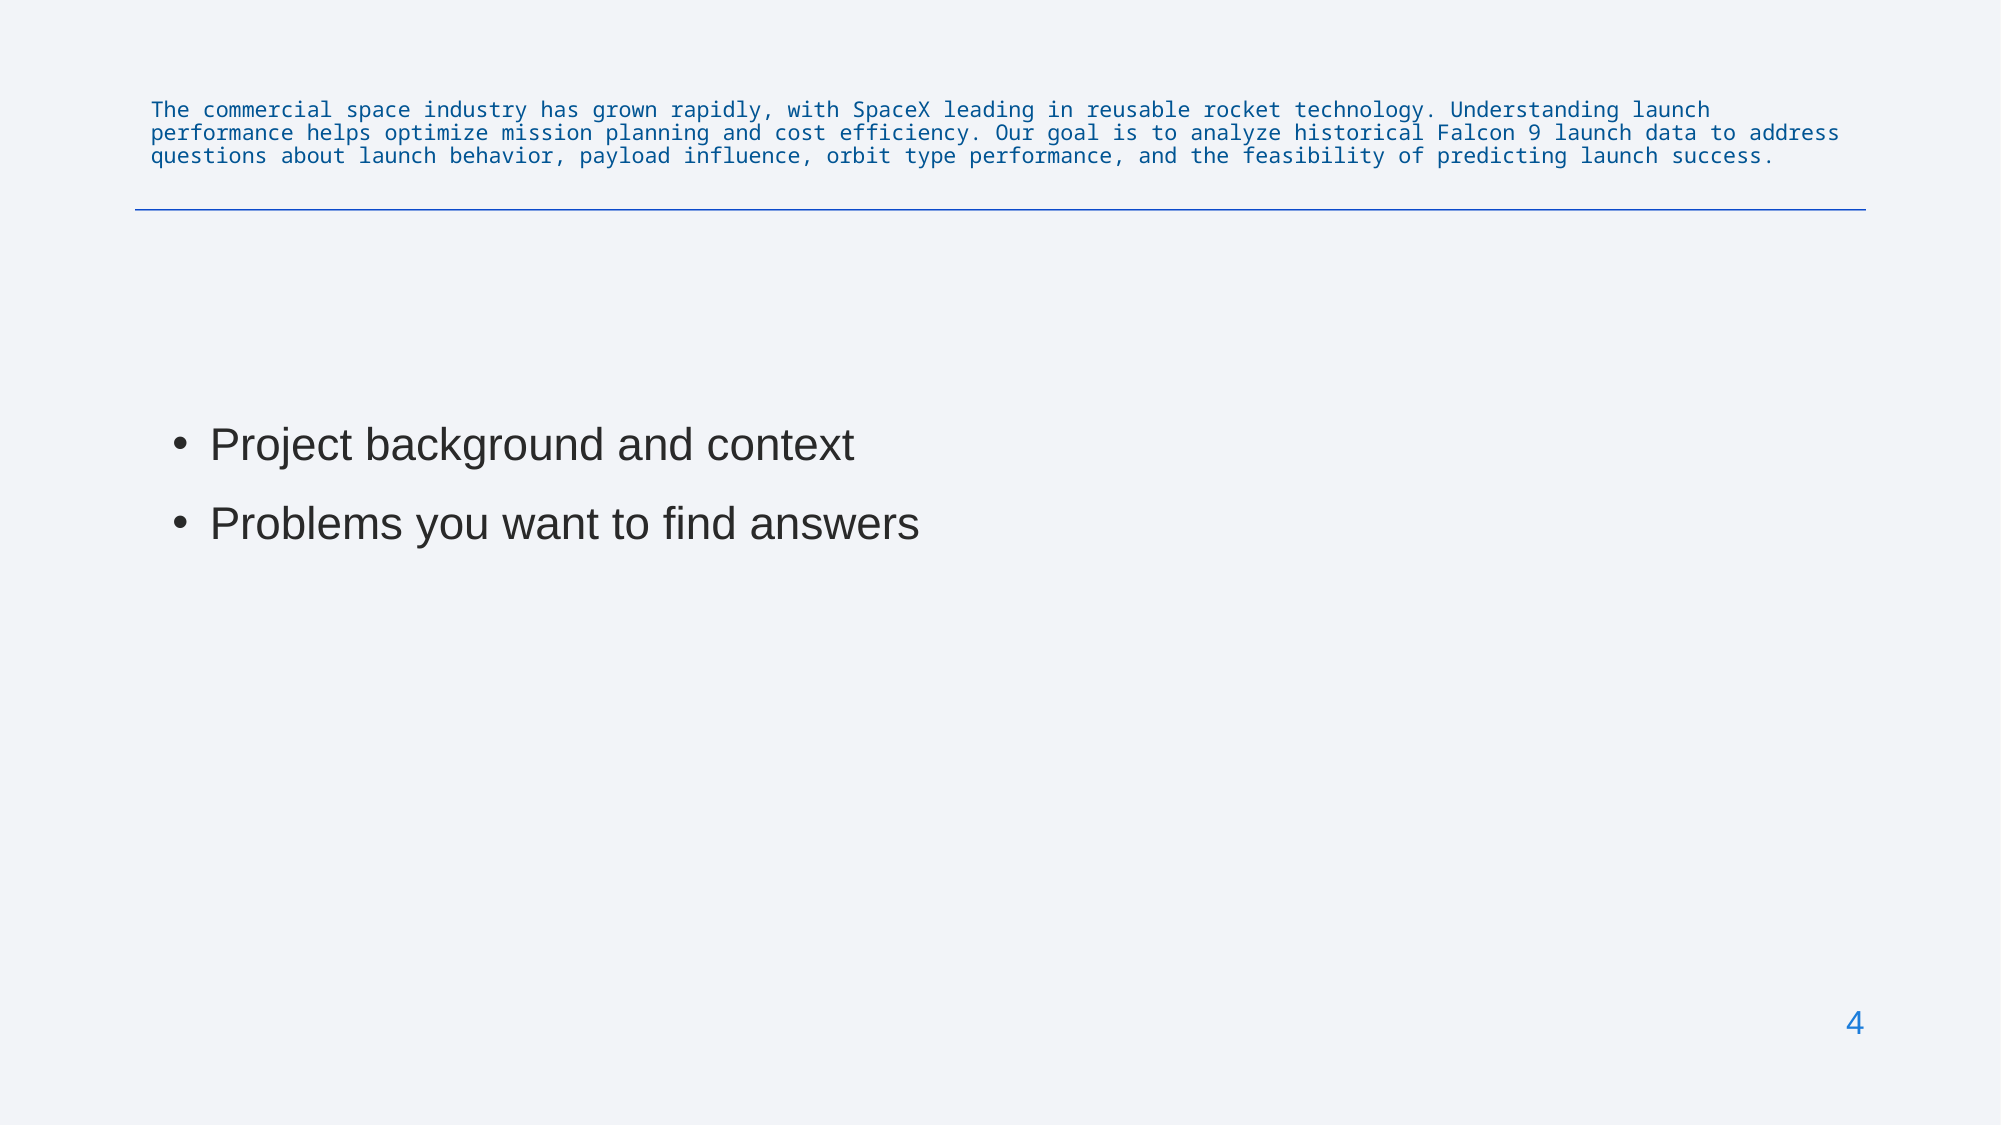

The commercial space industry has grown rapidly, with SpaceX leading in reusable rocket technology. Understanding launch performance helps optimize mission planning and cost efficiency. Our goal is to analyze historical Falcon 9 launch data to address questions about launch behavior, payload influence, orbit type performance, and the feasibility of predicting launch success.
Project background and context
Problems you want to find answers
4